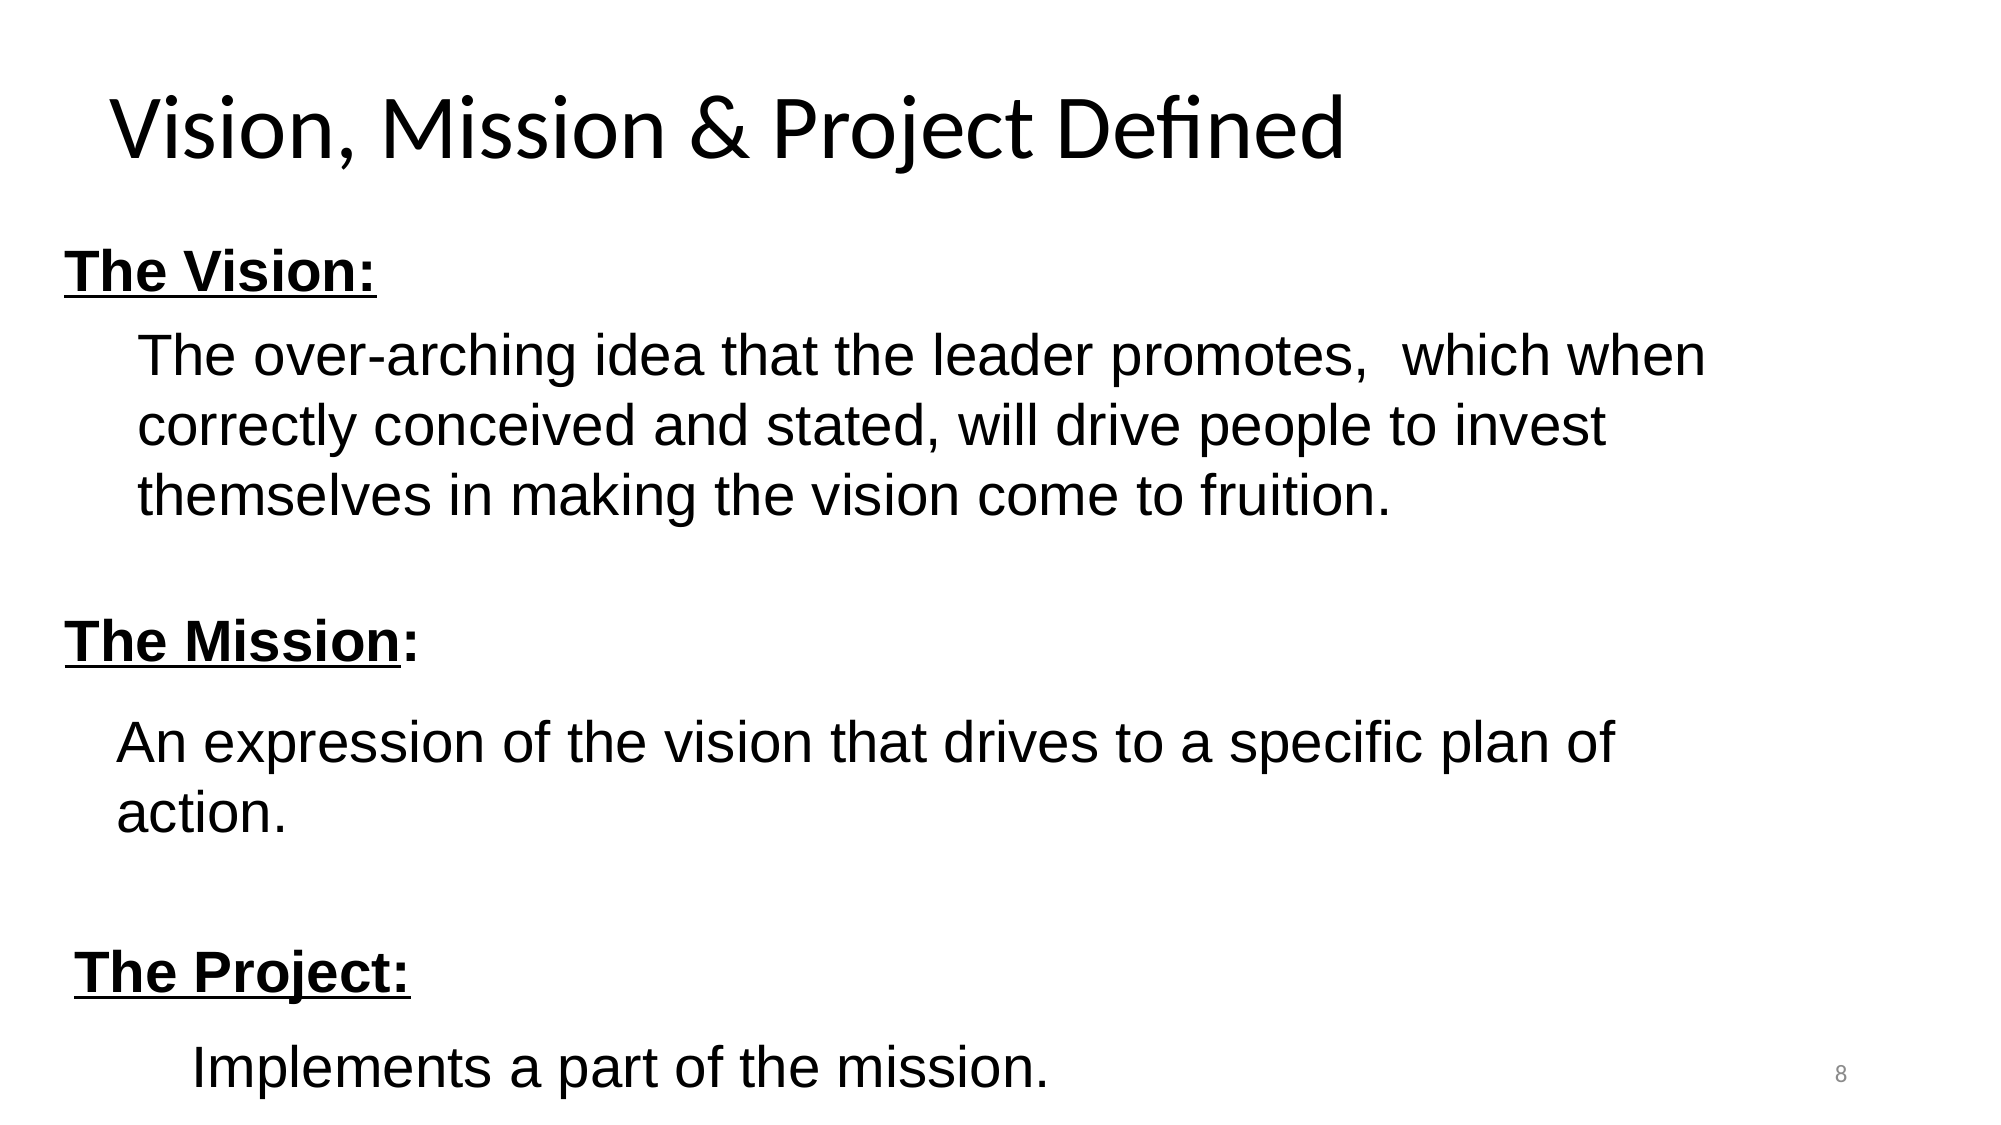

# Vision, Mission & Project Defined
The Vision:
The over-arching idea that the leader promotes,  which when correctly conceived and stated, will drive people to invest themselves in making the vision come to fruition.
The Mission:
An expression of the vision that drives to a specific plan of action.
The Project:
Implements a part of the mission.
8